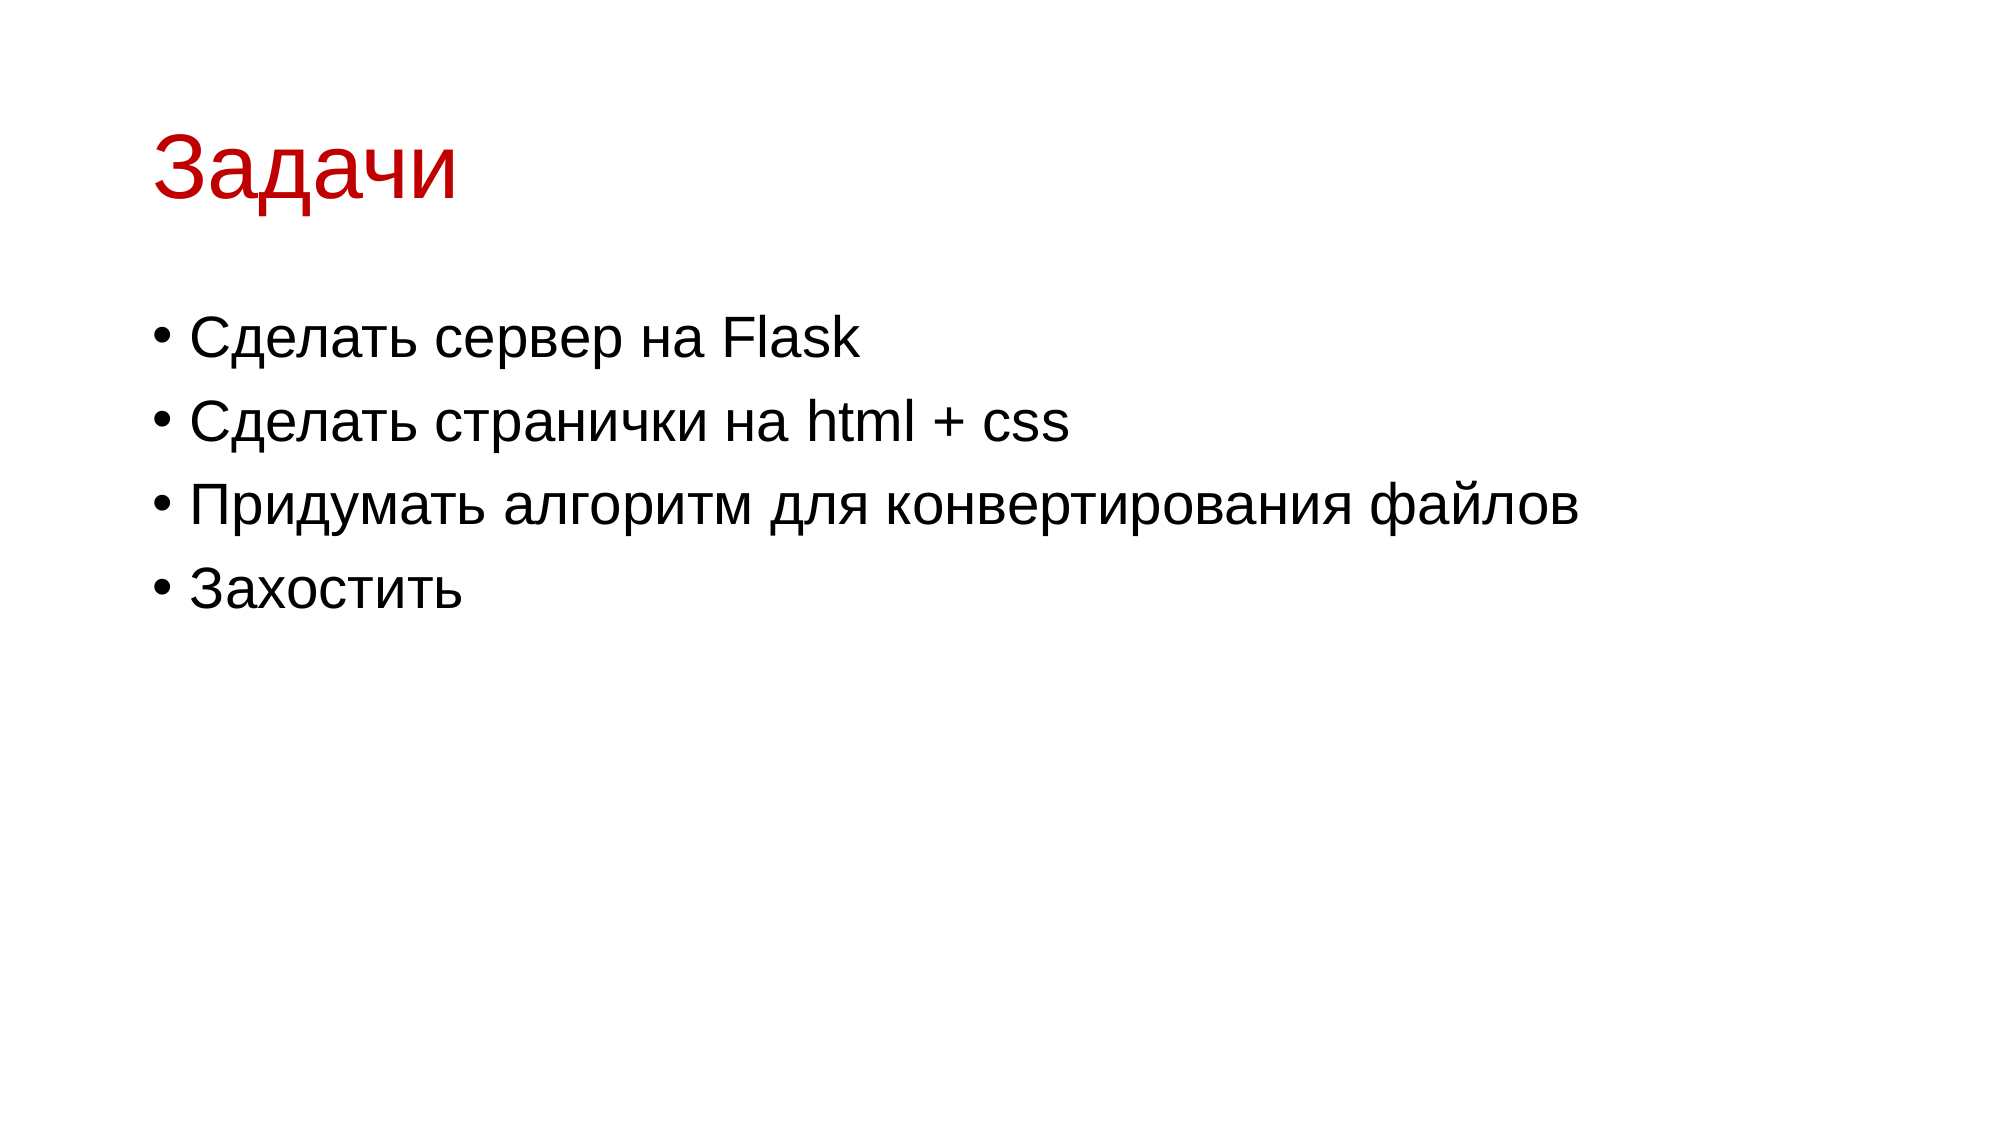

Converter2

Converter_download
Converter_last
# Задачи
Сделать сервер на Flask
Сделать странички на html + css
Придумать алгоритм для конвертирования файлов
Захостить

Converter1

Converter